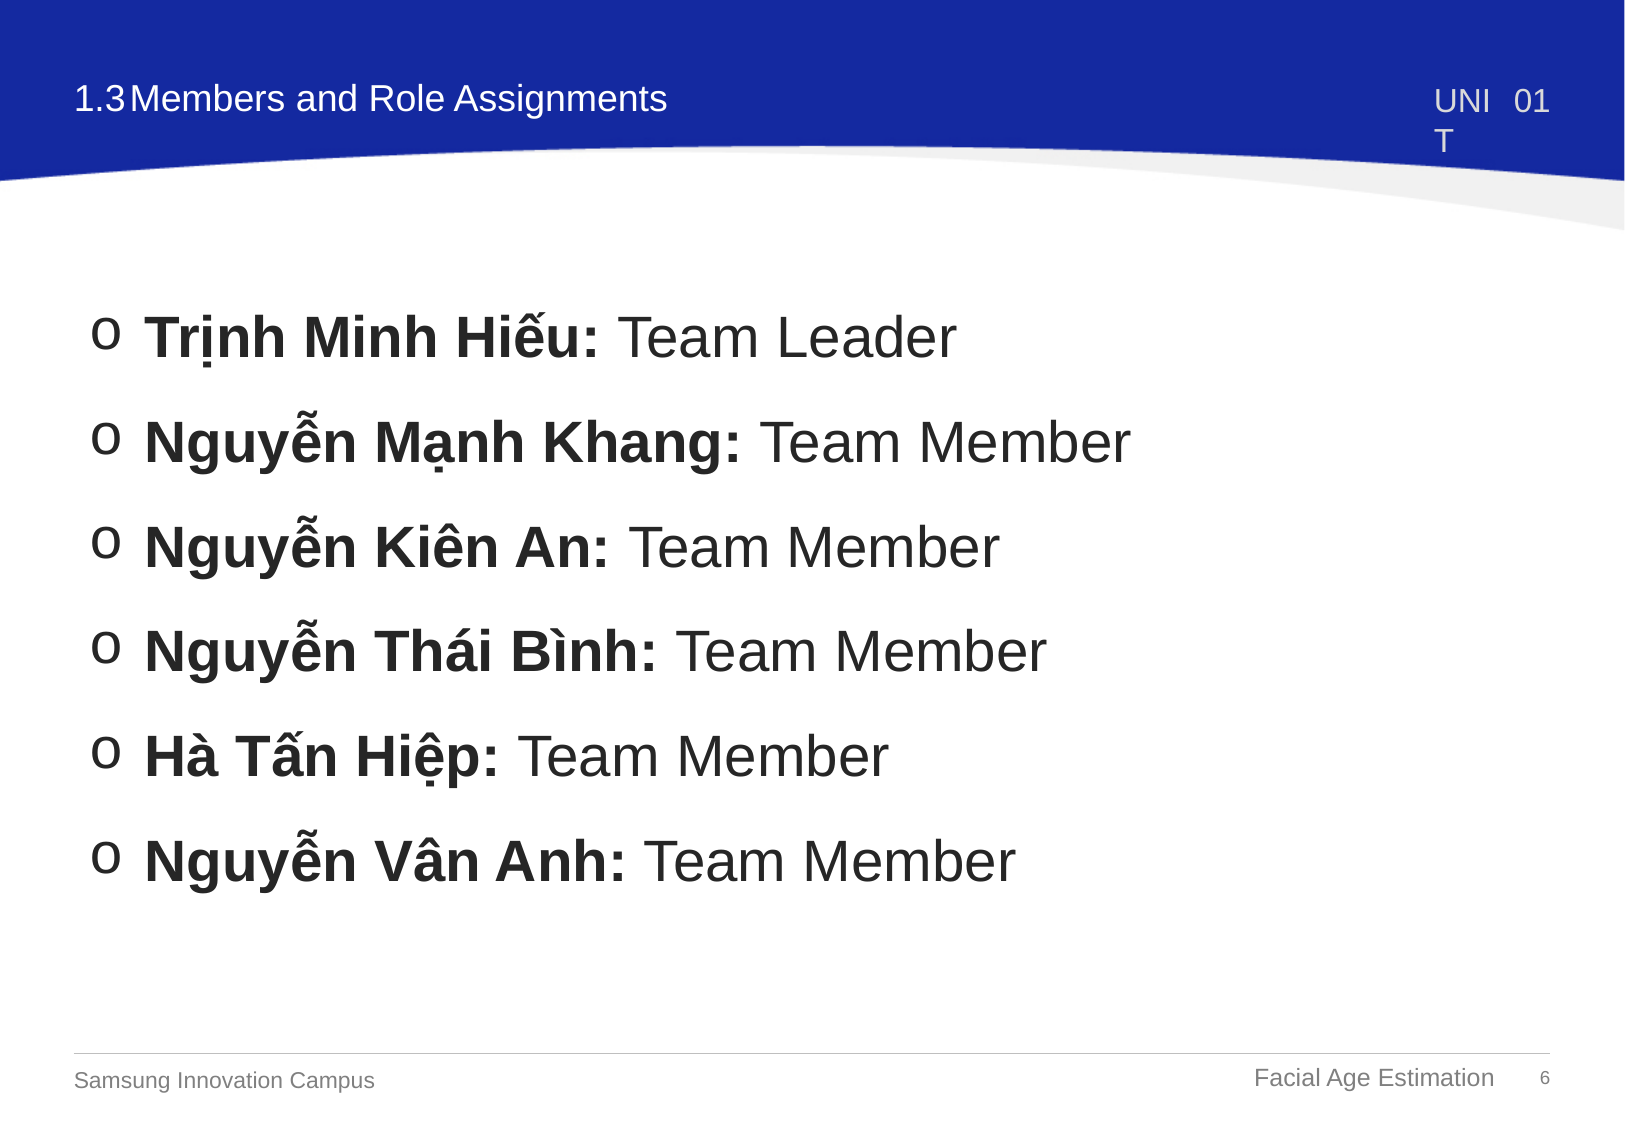

1.3
Members and Role Assignments
UNIT
01
Trịnh Minh Hiếu: Team Leader
​Nguyễn Mạnh Khang: Team Member
​Nguyễn Kiên An: Team Member
​Nguyễn Thái Bình: Team Member
​Hà Tấn Hiệp: Team Member
​Nguyễn Vân Anh: Team Member
Facial Age Estimation